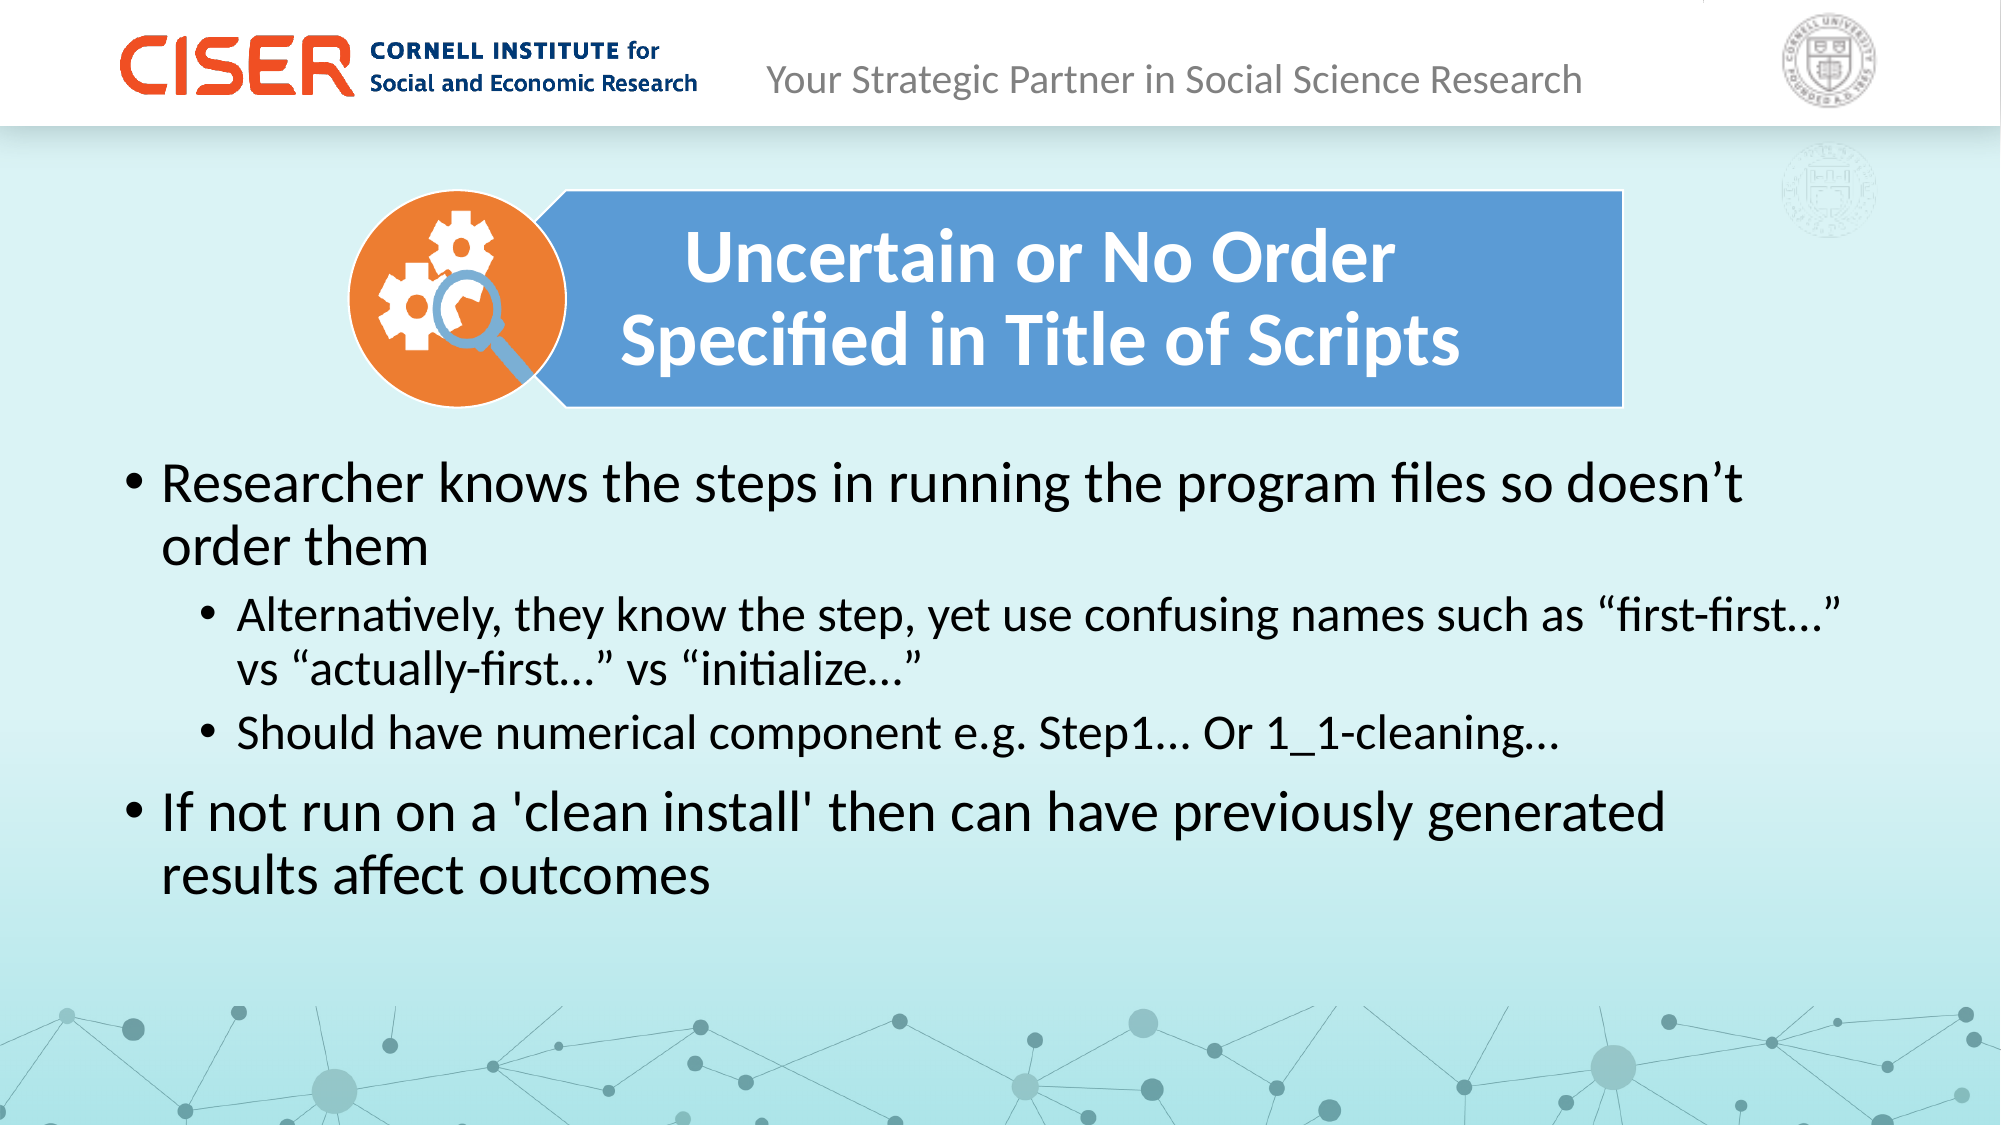

Uncertain or No Order Specified in Title of Scripts
Researcher knows the steps in running the program files so doesn’t order them
Alternatively, they know the step, yet use confusing names such as “first-first…” vs “actually-first…” vs “initialize…”
Should have numerical component e.g. Step1... Or 1_1-cleaning…
If not run on a 'clean install' then can have previously generated results affect outcomes